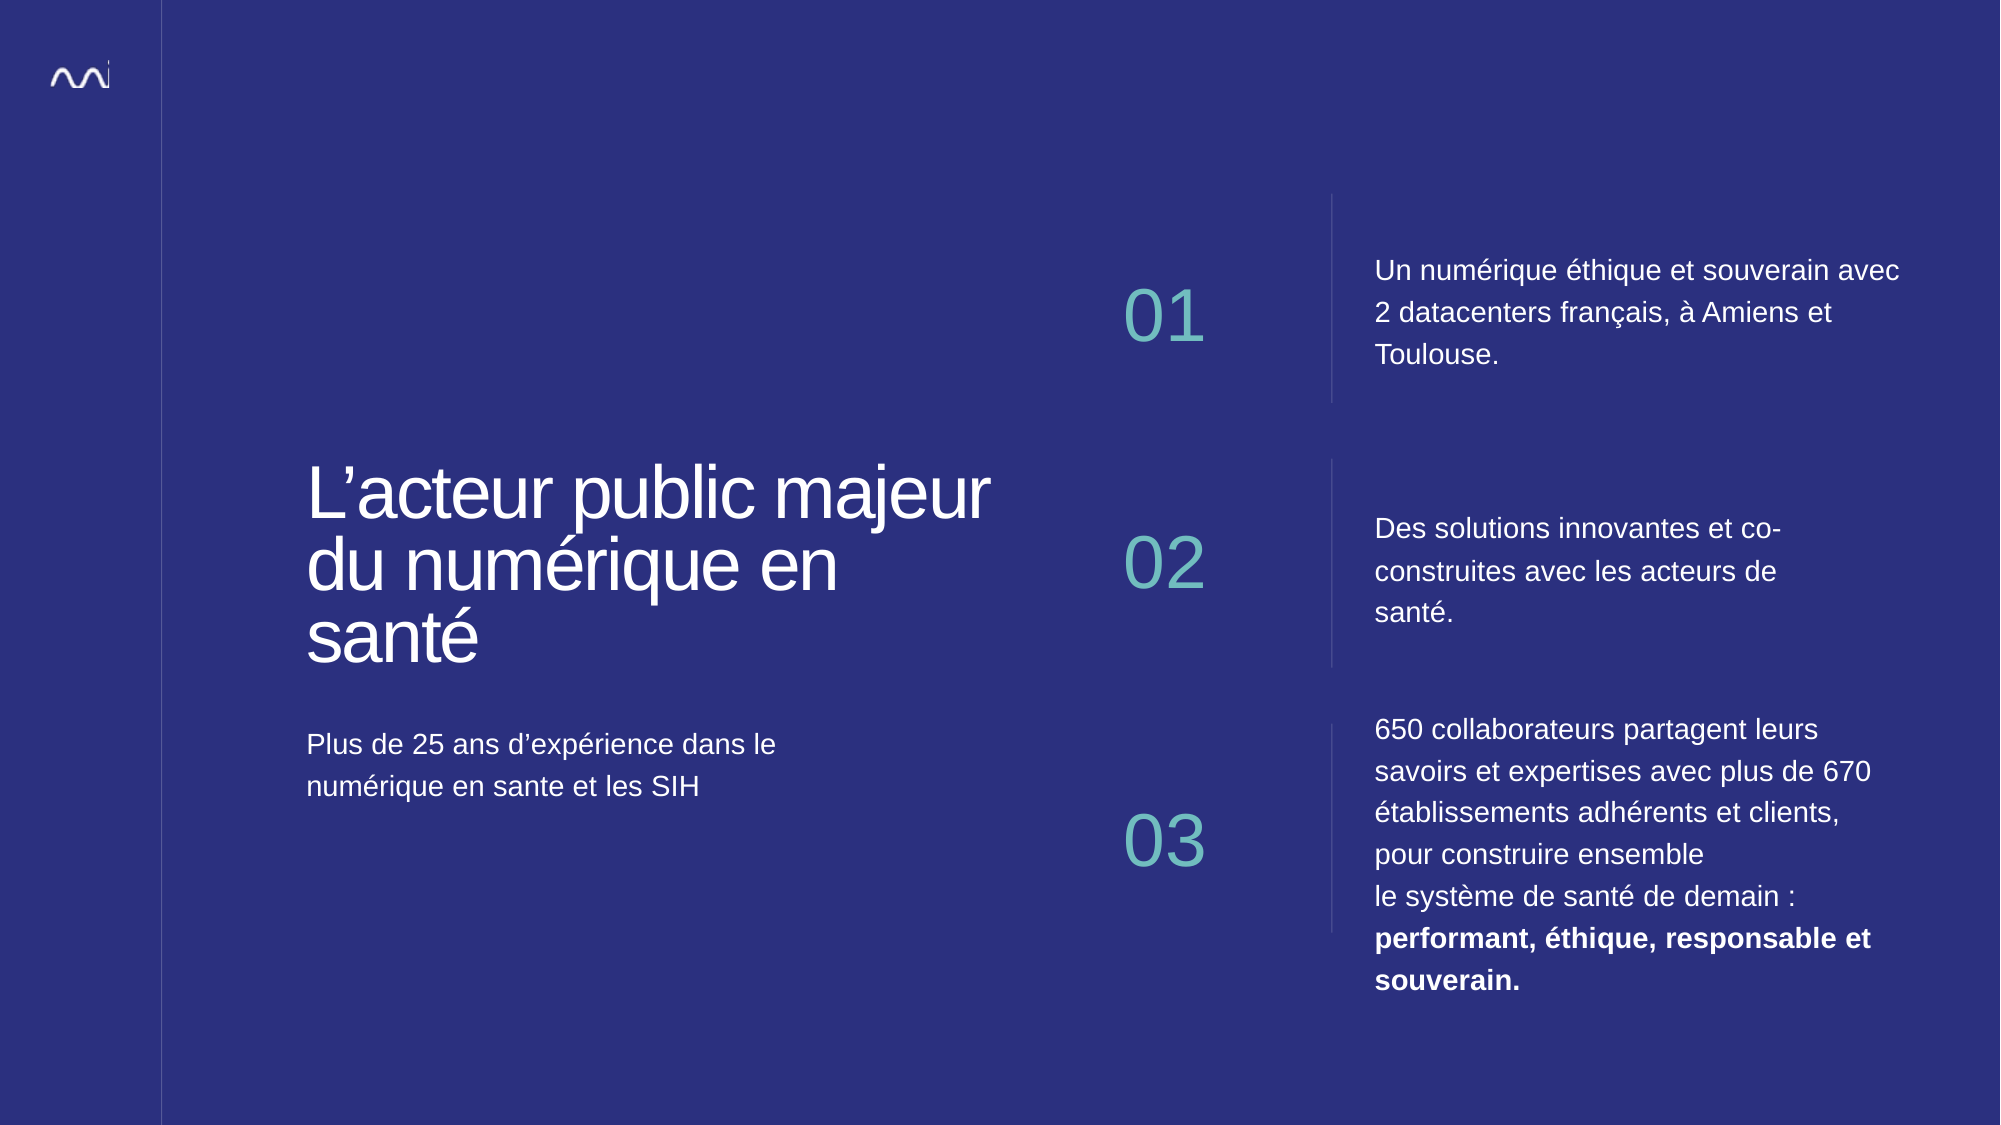

Un numérique éthique et souverain avec
2 datacenters français, à Amiens et Toulouse.
01
# L’acteur public majeur du numérique en santé
Des solutions innovantes et co-construites avec les acteurs de santé.
02
650 collaborateurs partagent leurs savoirs et expertises avec plus de 670 établissements adhérents et clients, pour construire ensemble
le système de santé de demain : performant, éthique, responsable et souverain.
Plus de 25 ans d’expérience dans le numérique en sante et les SIH
03